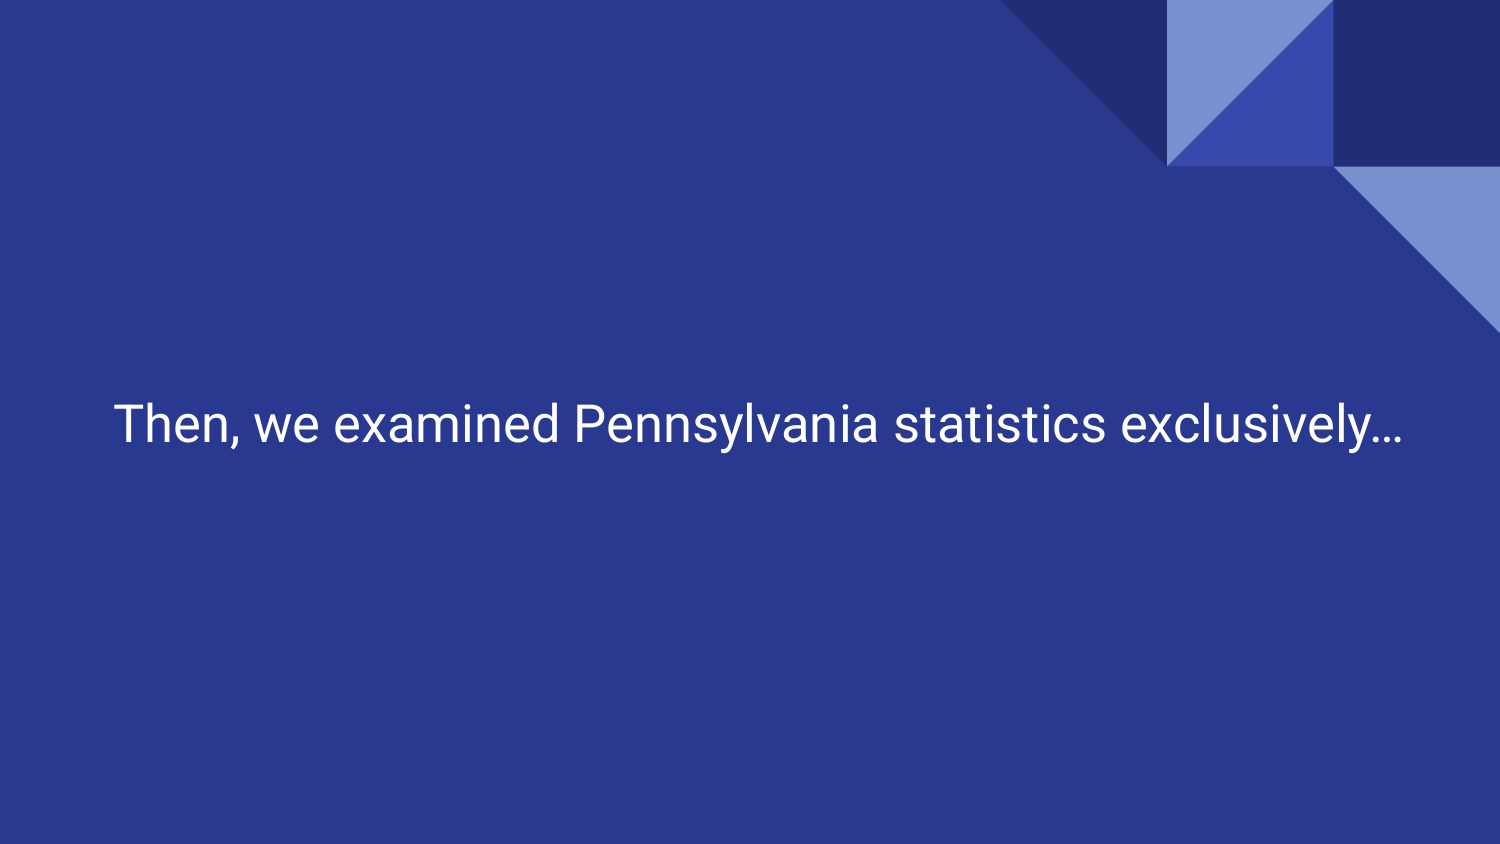

# Then, we examined Pennsylvania statistics exclusively…